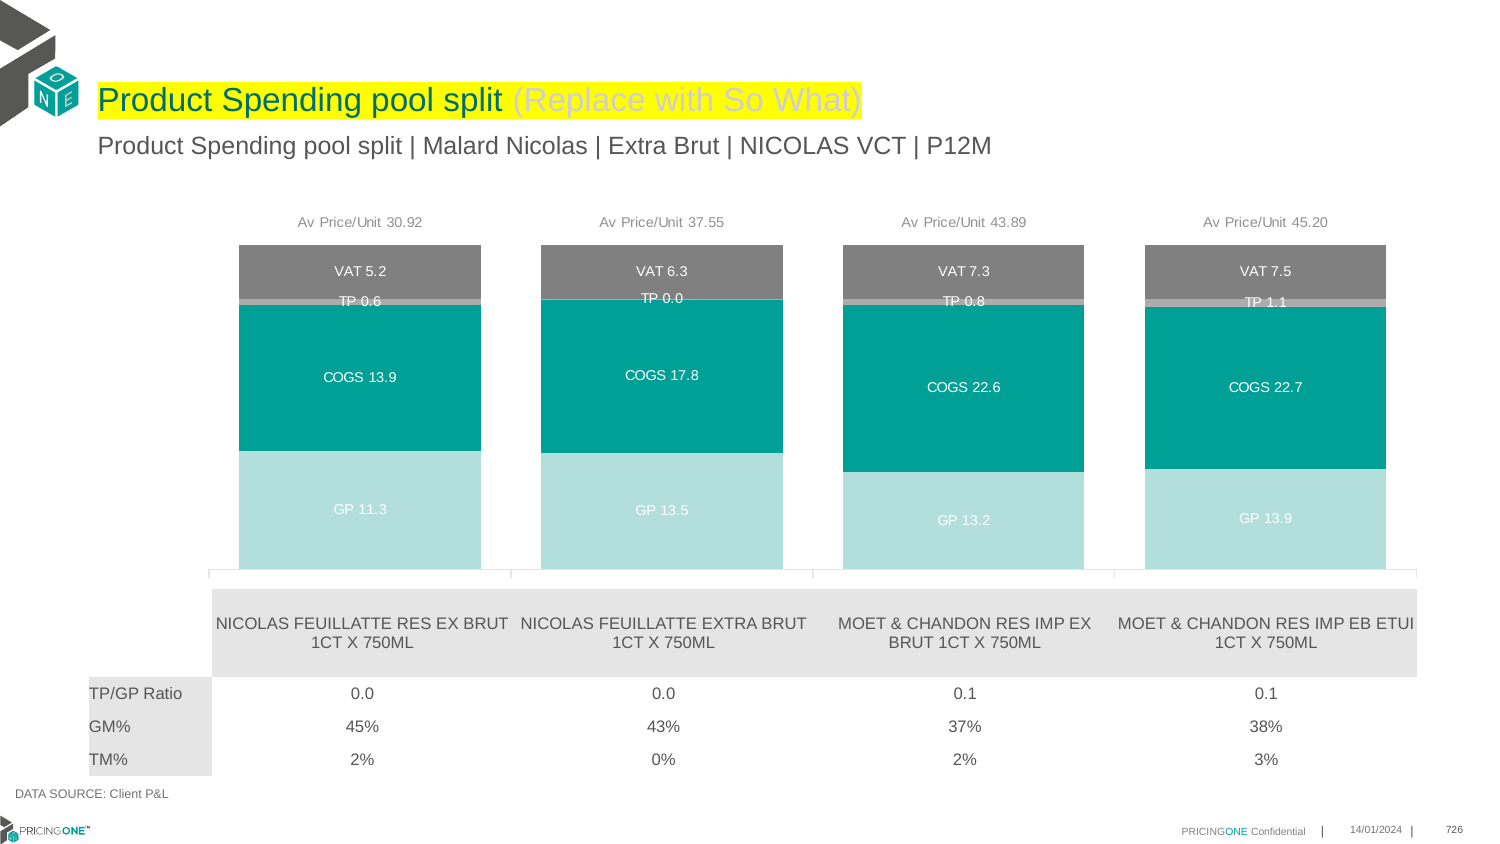

# Product Spending pool split (Replace with So What)
Product Spending pool split | Malard Nicolas | Extra Brut | NICOLAS VCT | P12M

### Chart

| Category | GP | COGS | TP | VAT |
|---|---|---|---|---|
| Av Price/Unit 30.92 | 11.304831685789937 | 13.902596910856134 | 0.5626508384819147 | 5.154015887025593 |
| Av Price/Unit 37.55 | 13.460731325301202 | 17.78421626506024 | 0.04521305220883676 | 6.2580321285140545 |
| Av Price/Unit 43.89 | 13.179820472440946 | 22.63276692913386 | 0.762215748031494 | 7.314960629921253 |
| Av Price/Unit 45.20 | 13.935380672268908 | 22.673513445378155 | 1.0591193277310964 | 7.533613445378151 |
|  | NICOLAS FEUILLATTE RES EX BRUT 1CT X 750ML | NICOLAS FEUILLATTE EXTRA BRUT 1CT X 750ML | MOET & CHANDON RES IMP EX BRUT 1CT X 750ML | MOET & CHANDON RES IMP EB ETUI 1CT X 750ML |
| --- | --- | --- | --- | --- |
| TP/GP Ratio | 0.0 | 0.0 | 0.1 | 0.1 |
| GM% | 45% | 43% | 37% | 38% |
| TM% | 2% | 0% | 2% | 3% |
DATA SOURCE: Client P&L

14/01/2024
726